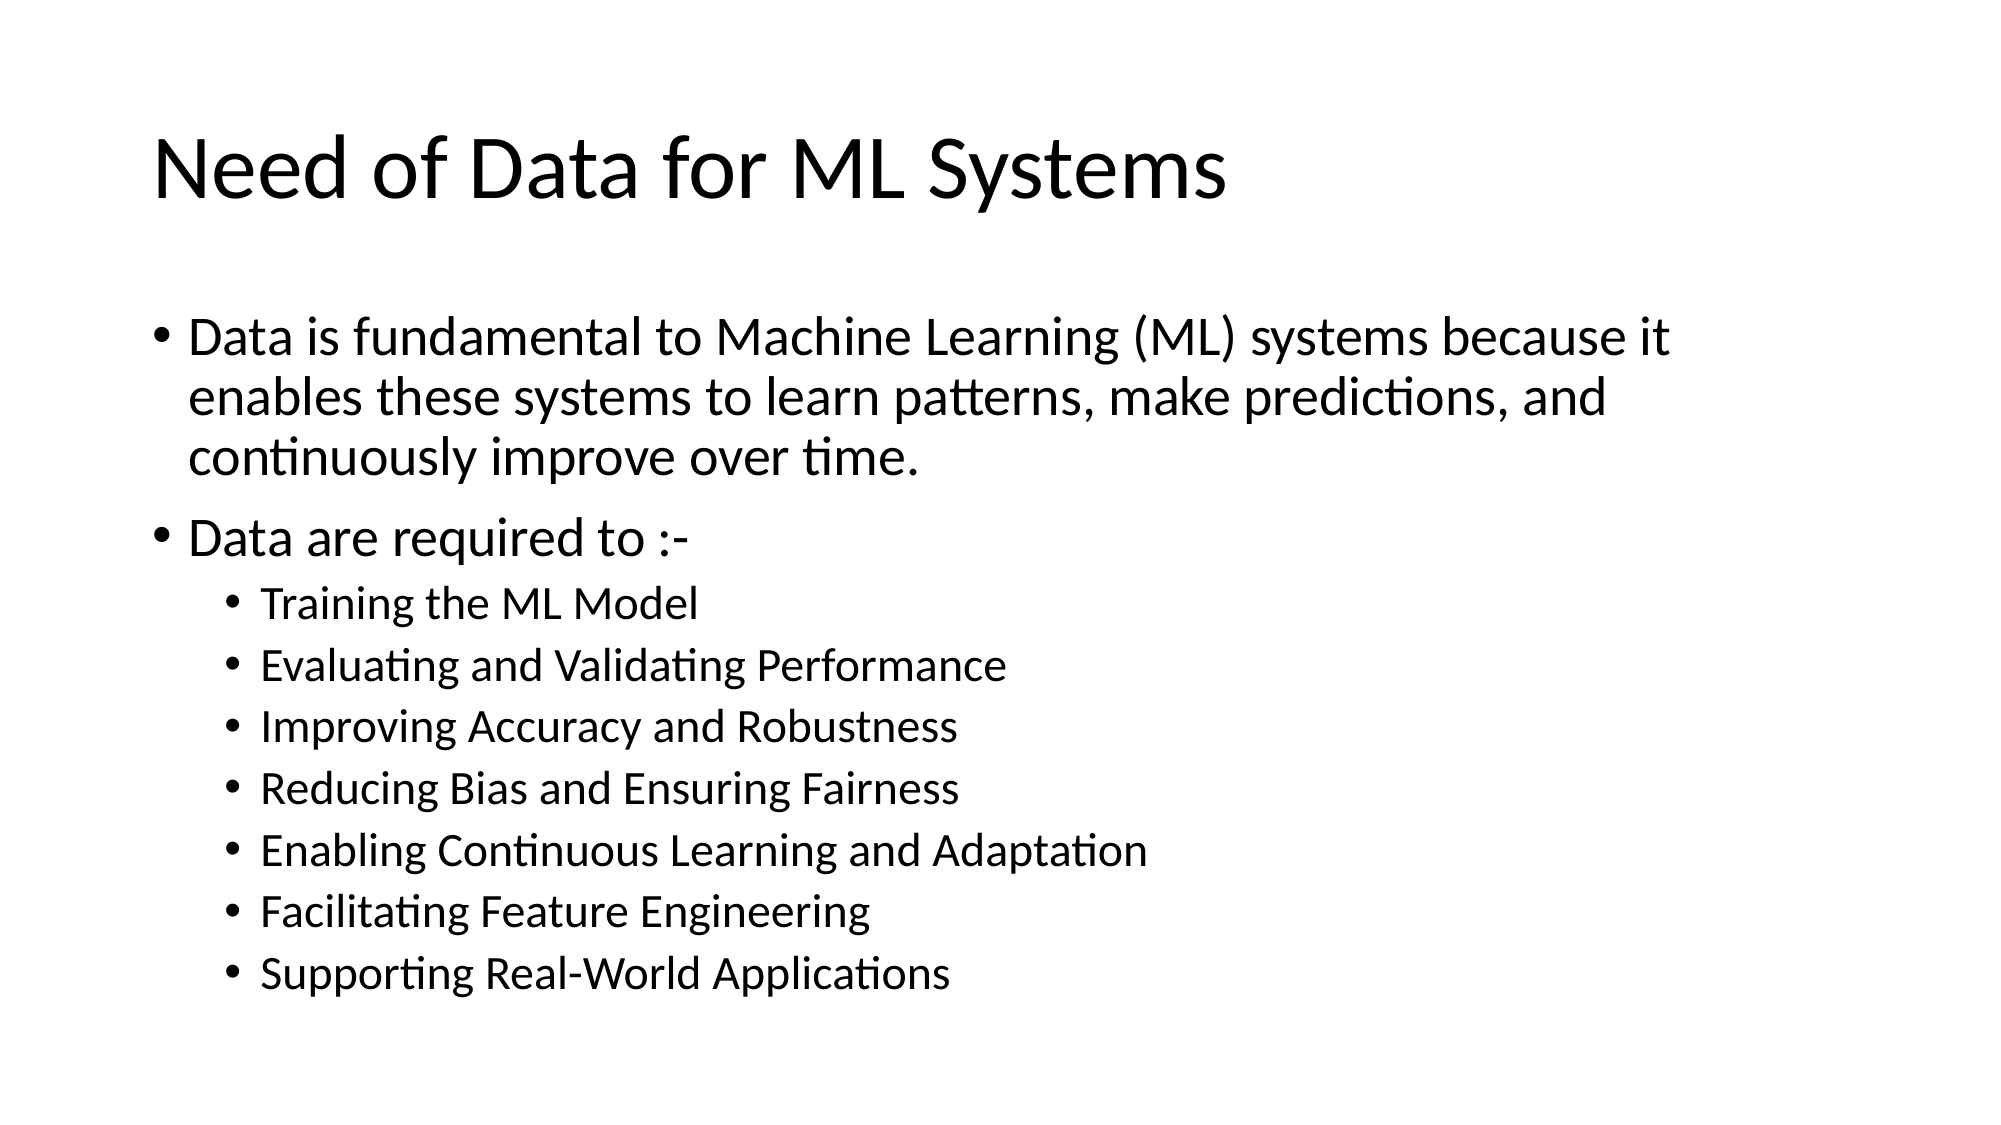

# Need of Data for ML Systems
Data is fundamental to Machine Learning (ML) systems because it enables these systems to learn patterns, make predictions, and continuously improve over time.
Data are required to :-
Training the ML Model
Evaluating and Validating Performance
Improving Accuracy and Robustness
Reducing Bias and Ensuring Fairness
Enabling Continuous Learning and Adaptation
Facilitating Feature Engineering
Supporting Real-World Applications